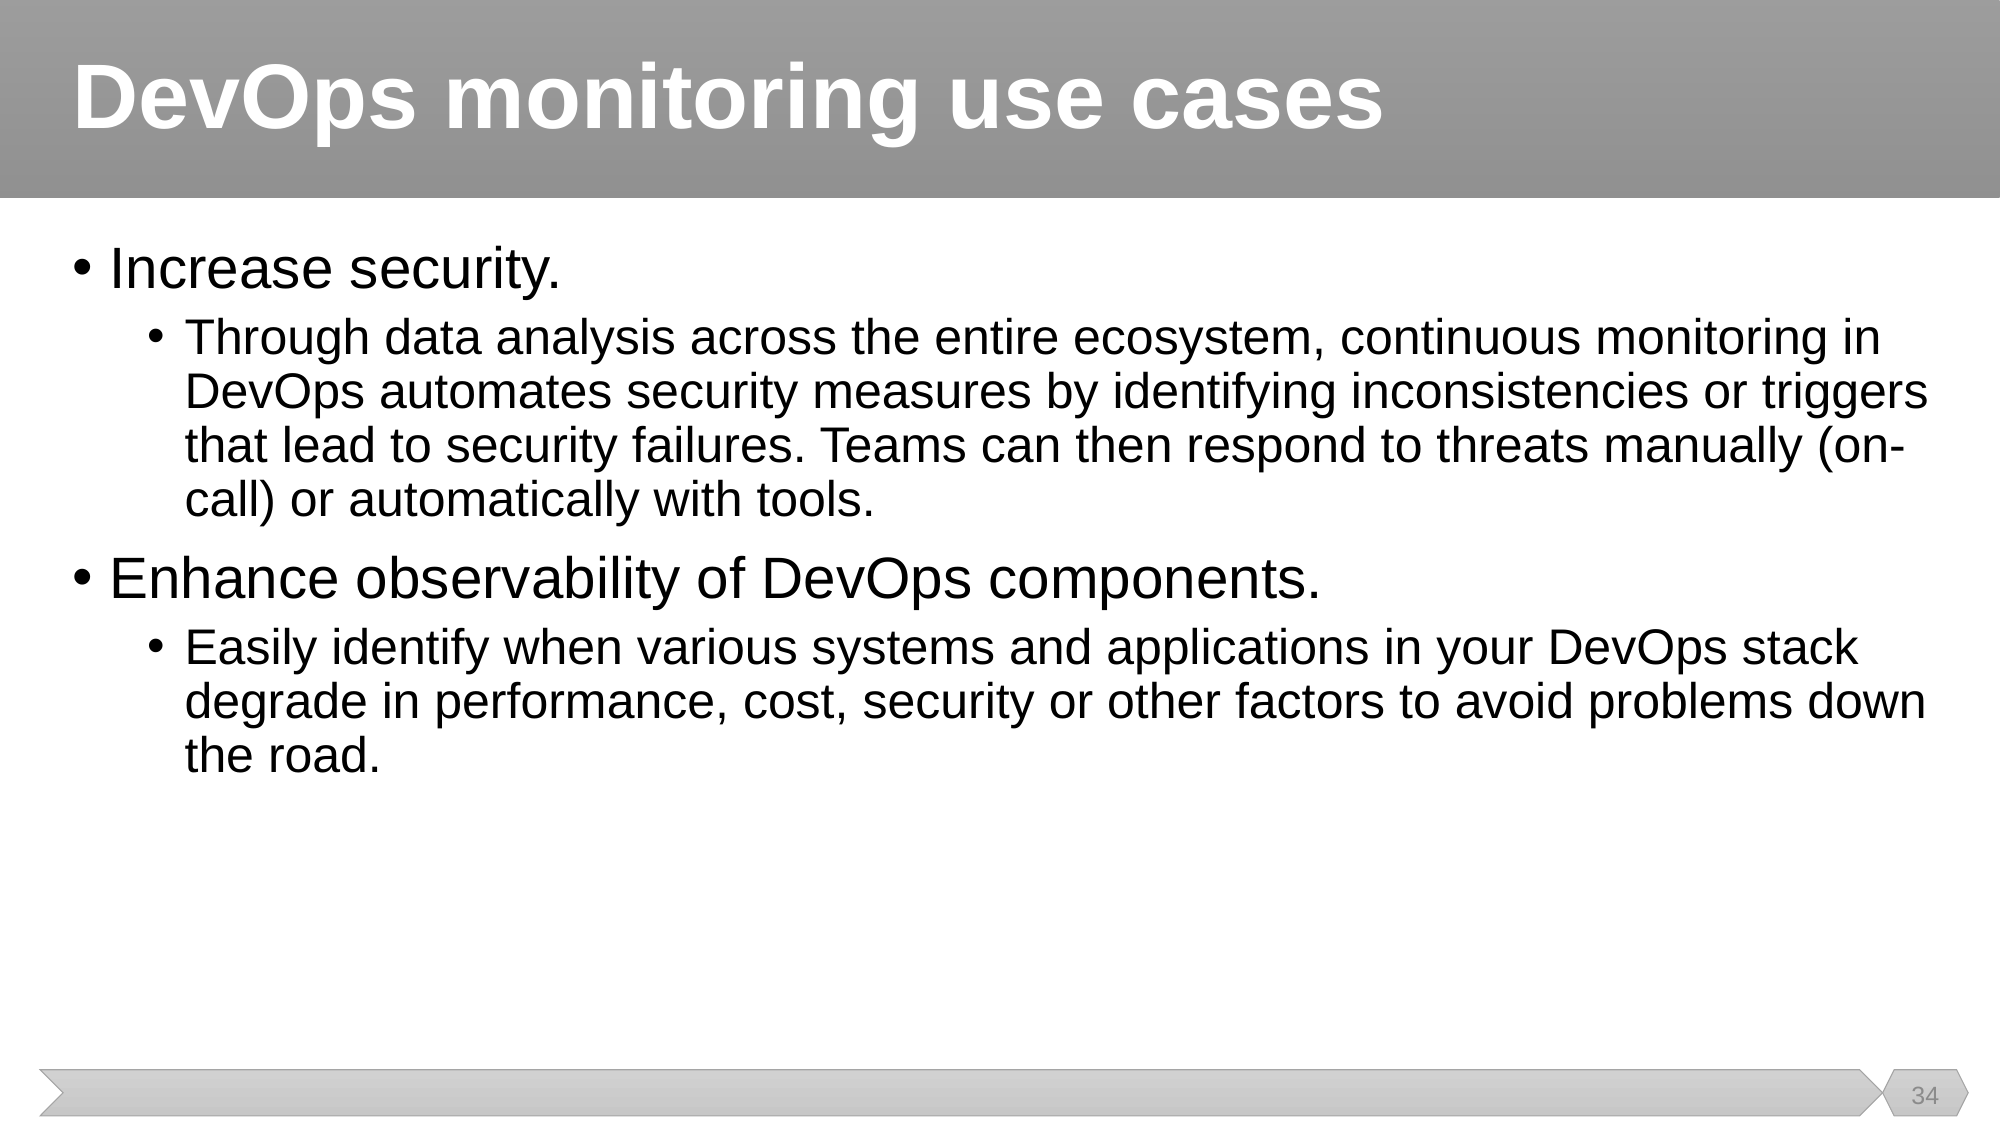

# DevOps monitoring use cases
Increase security.
Through data analysis across the entire ecosystem, continuous monitoring in DevOps automates security measures by identifying inconsistencies or triggers that lead to security failures. Teams can then respond to threats manually (on-call) or automatically with tools.
Enhance observability of DevOps components.
Easily identify when various systems and applications in your DevOps stack degrade in performance, cost, security or other factors to avoid problems down the road.
34